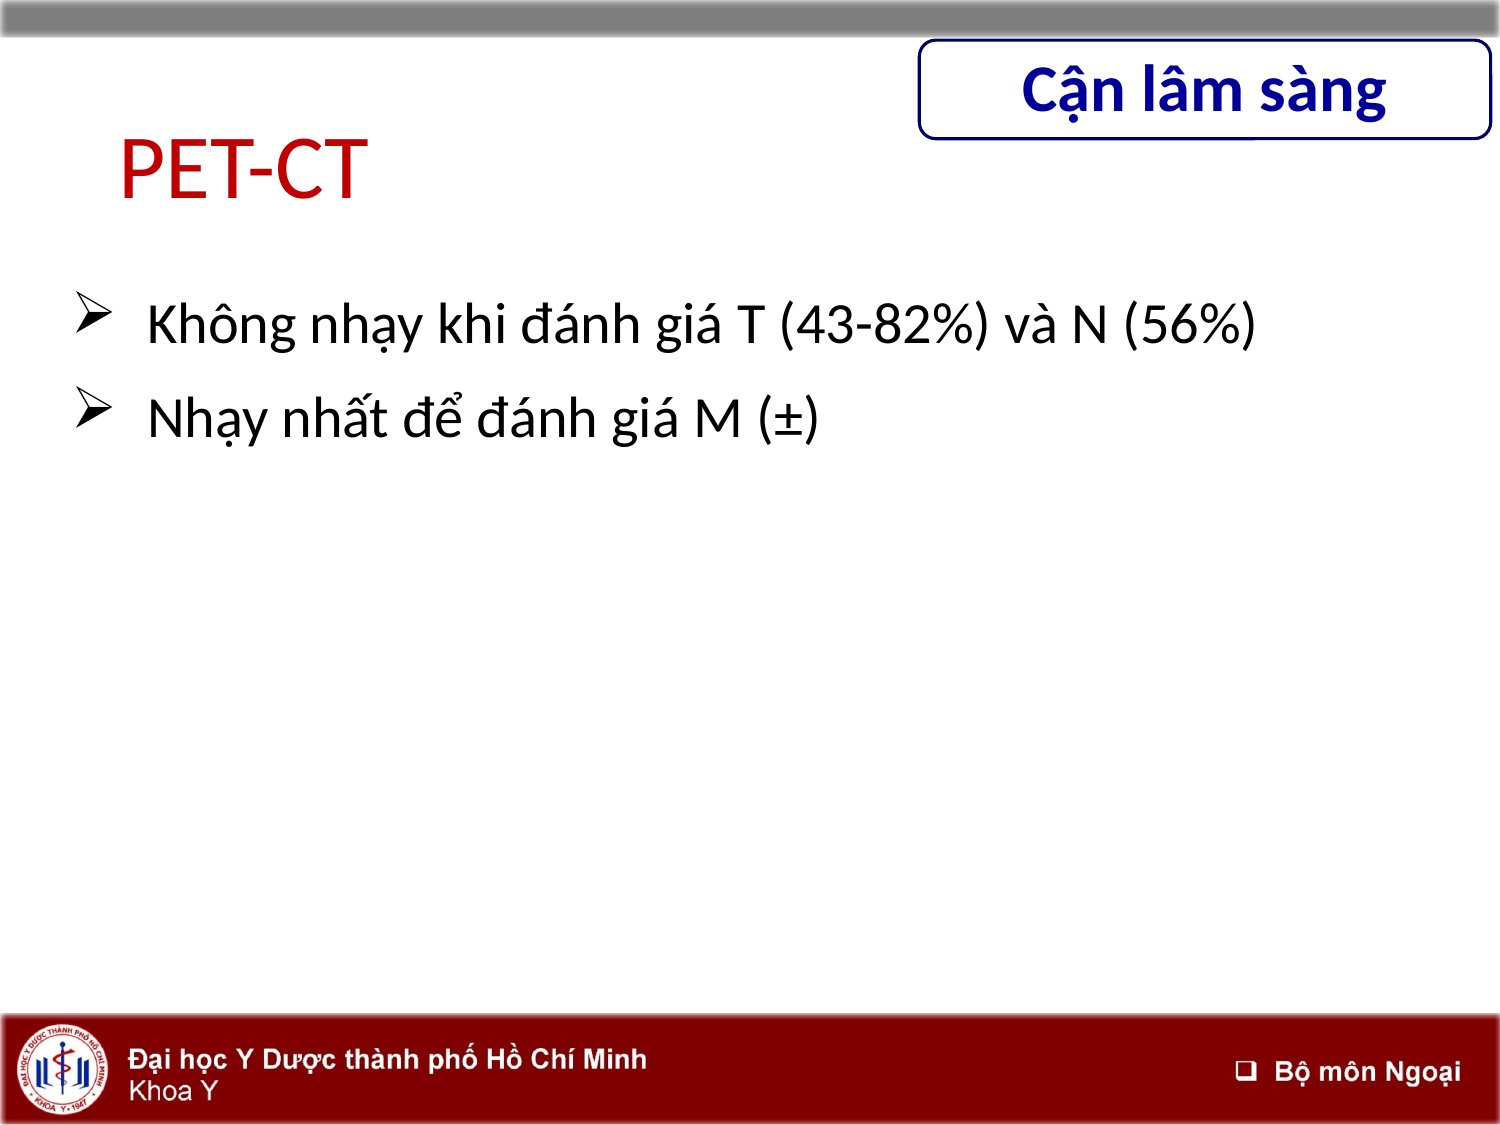

Cận lâm sàng
# PET-CT
Không nhạy khi đánh giá T (43-82%) và N (56%)
Nhạy nhất để đánh giá M (±)